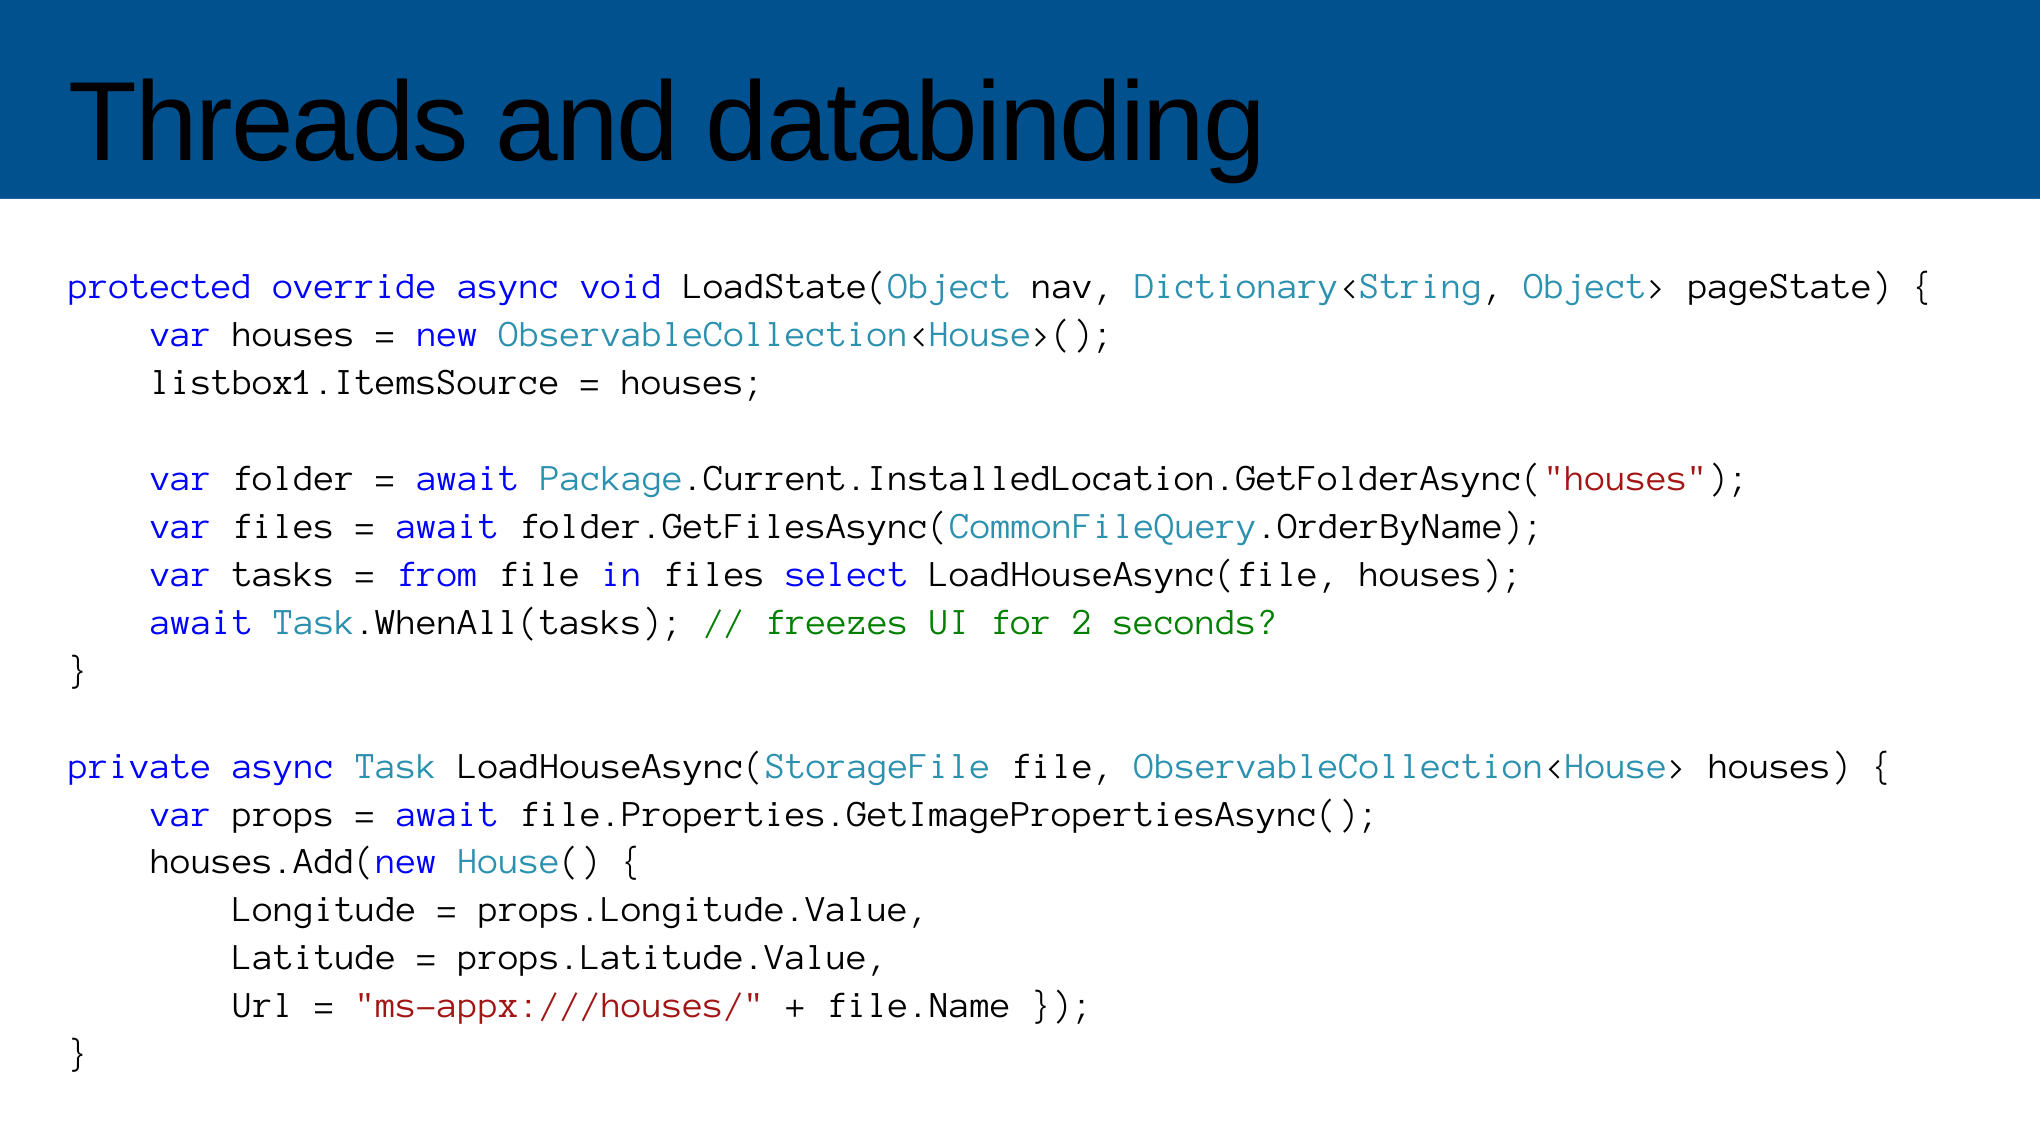

# Threads and databinding

protected override async void LoadState(Object nav, Dictionary<String, Object> pageState) {
    var houses = new ObservableCollection<House>();
    listbox1.ItemsSource = houses;

    var folder = await Package.Current.InstalledLocation.GetFolderAsync("houses");
    var files = await folder.GetFilesAsync(CommonFileQuery.OrderByName);
    var tasks = from file in files select LoadHouseAsync(file, houses);
    await Task.WhenAll(tasks); // freezes UI for 2 seconds?
}

private async Task LoadHouseAsync(StorageFile file, ObservableCollection<House> houses) {
    var props = await file.Properties.GetImagePropertiesAsync();
    houses.Add(new House() {
        Longitude = props.Longitude.Value,
        Latitude = props.Latitude.Value,
        Url = "ms-appx:///houses/" + file.Name });
}